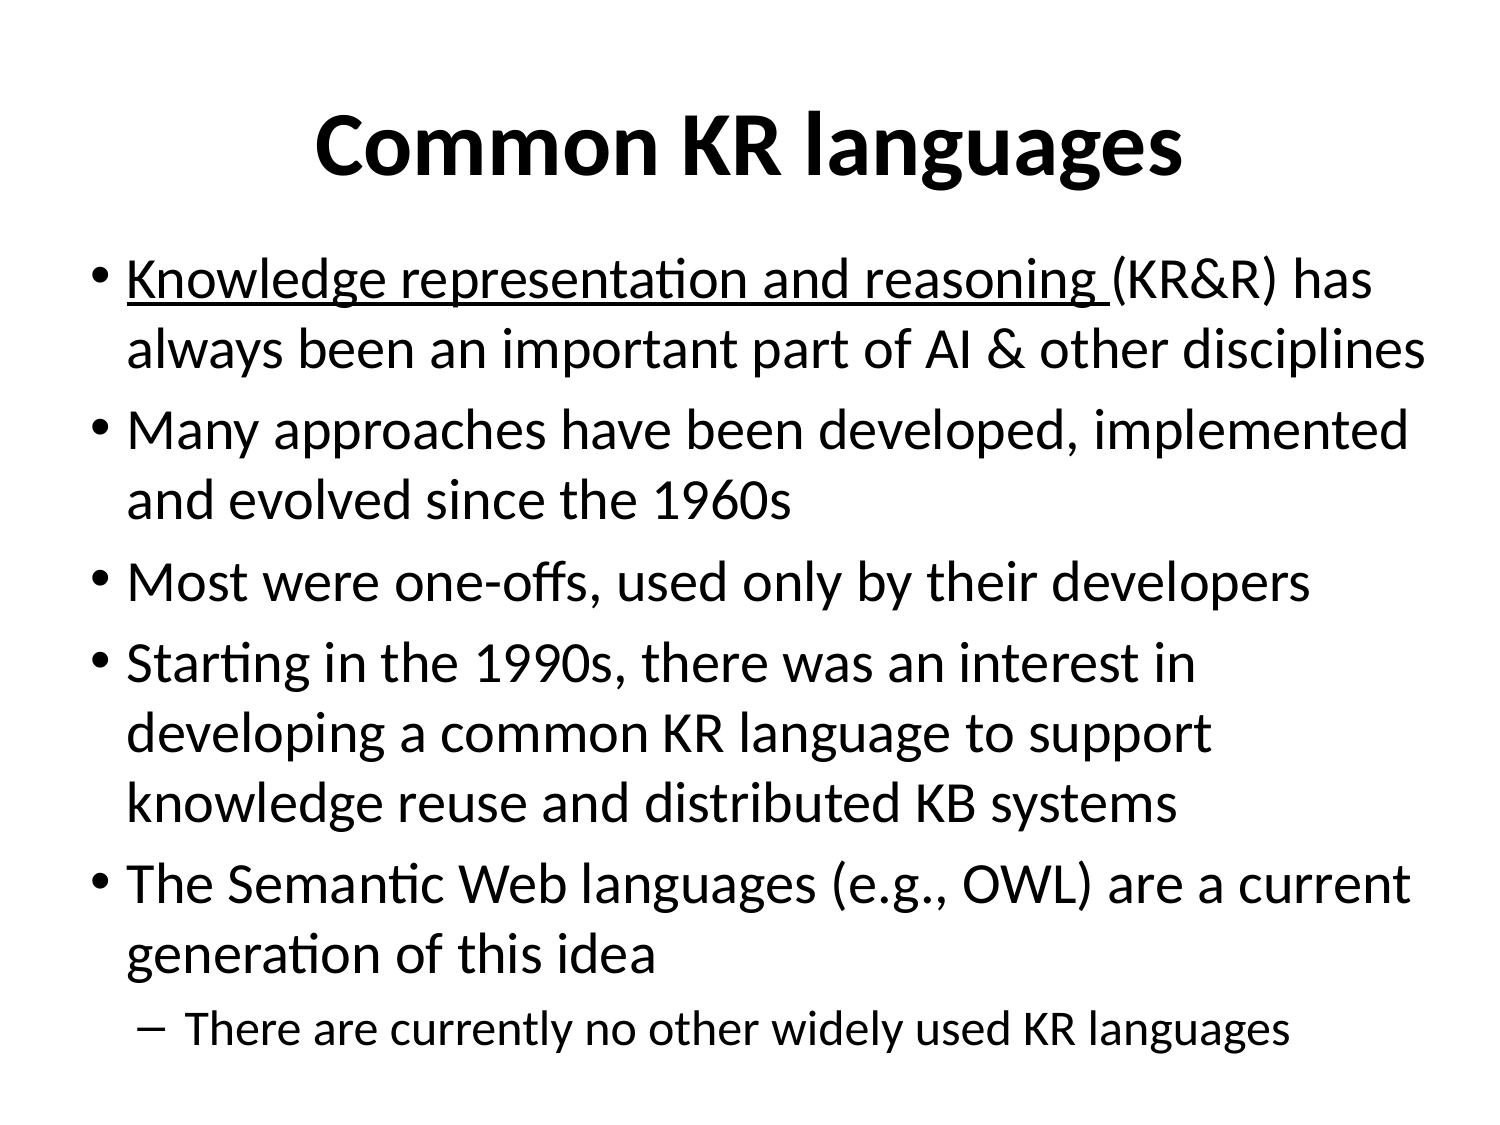

# Common KR languages
Knowledge representation and reasoning (KR&R) has always been an important part of AI & other disciplines
Many approaches have been developed, implemented and evolved since the 1960s
Most were one-offs, used only by their developers
Starting in the 1990s, there was an interest in developing a common KR language to support knowledge reuse and distributed KB systems
The Semantic Web languages (e.g., OWL) are a current generation of this idea
There are currently no other widely used KR languages